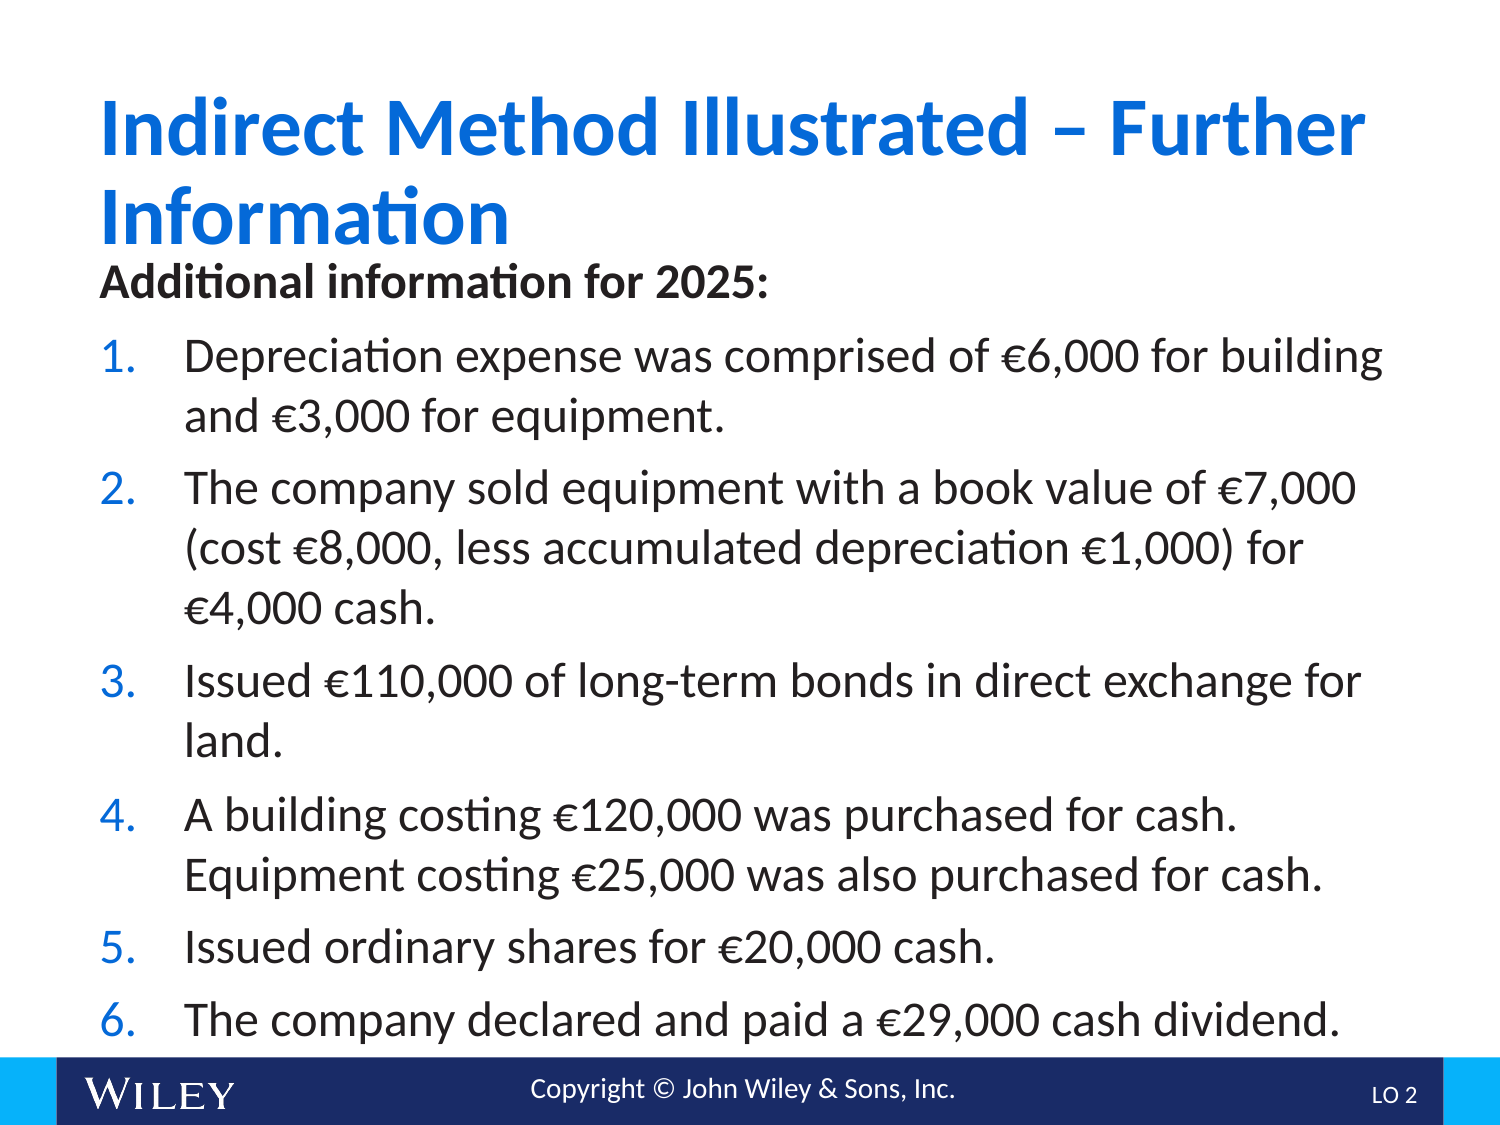

# Indirect Method Illustrated – Further Information
Additional information for 2025:
Depreciation expense was comprised of €6,000 for building and €3,000 for equipment.
The company sold equipment with a book value of €7,000 (cost €8,000, less accumulated depreciation €1,000) for €4,000 cash.
Issued €110,000 of long-term bonds in direct exchange for land.
A building costing €120,000 was purchased for cash. Equipment costing €25,000 was also purchased for cash.
Issued ordinary shares for €20,000 cash.
The company declared and paid a €29,000 cash dividend.
L O 2